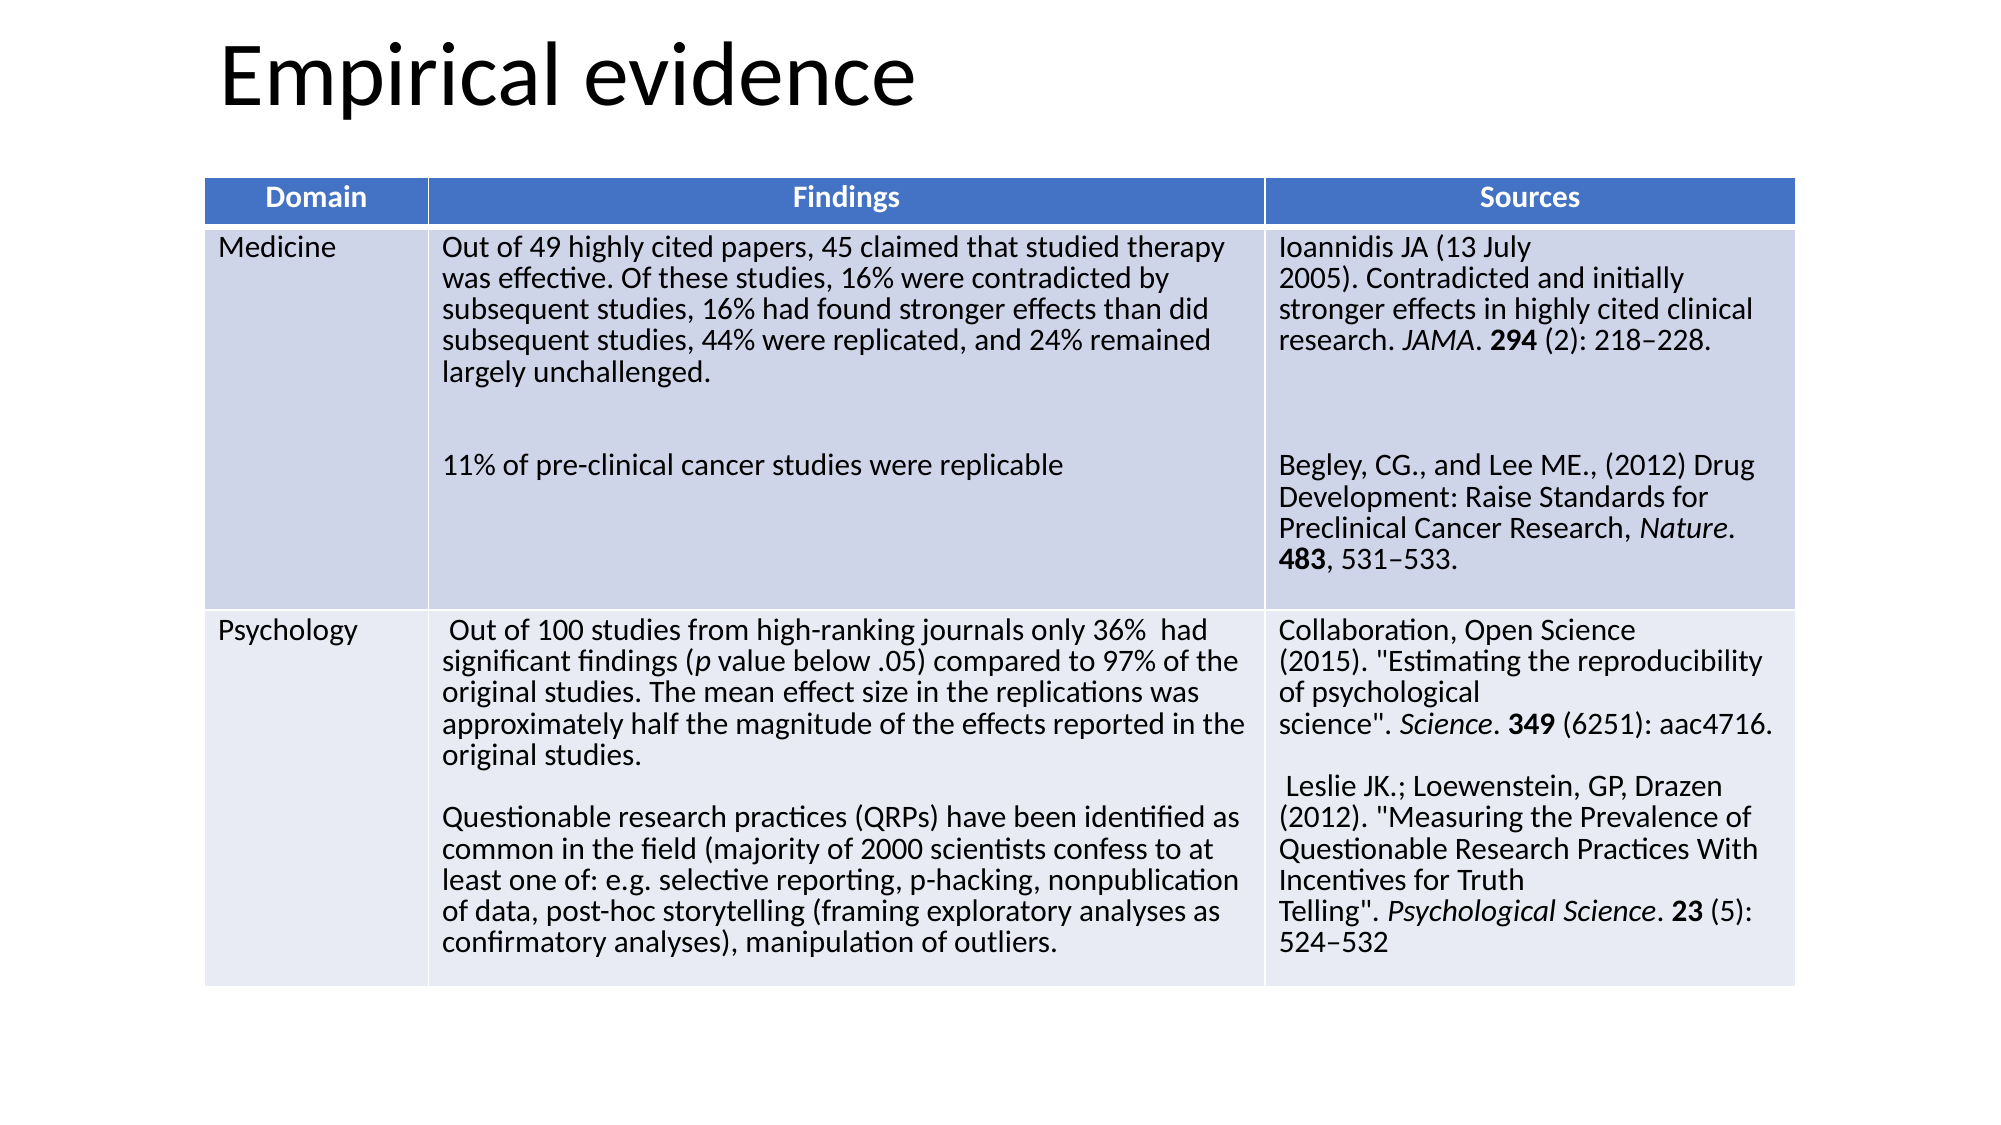

# Empirical evidence
| Domain | Findings | Sources |
| --- | --- | --- |
| Medicine | Out of 49 highly cited papers, 45 claimed that studied therapy was effective. Of these studies, 16% were contradicted by subsequent studies, 16% had found stronger effects than did subsequent studies, 44% were replicated, and 24% remained largely unchallenged. 11% of pre-clinical cancer studies were replicable | Ioannidis JA (13 July 2005). Contradicted and initially stronger effects in highly cited clinical research. JAMA. 294 (2): 218–228. Begley, CG., and Lee ME., (2012) Drug Development: Raise Standards for Preclinical Cancer Research, Nature. 483, 531–533. |
| Psychology | Out of 100 studies from high-ranking journals only 36% had significant findings (p value below .05) compared to 97% of the original studies. The mean effect size in the replications was approximately half the magnitude of the effects reported in the original studies. Questionable research practices (QRPs) have been identified as common in the field (majority of 2000 scientists confess to at least one of: e.g. selective reporting, p-hacking, nonpublication of data, post-hoc storytelling (framing exploratory analyses as confirmatory analyses), manipulation of outliers. | Collaboration, Open Science (2015). "Estimating the reproducibility of psychological science". Science. 349 (6251): aac4716.  Leslie JK.; Loewenstein, GP, Drazen (2012). "Measuring the Prevalence of Questionable Research Practices With Incentives for Truth Telling". Psychological Science. 23 (5): 524–532 |